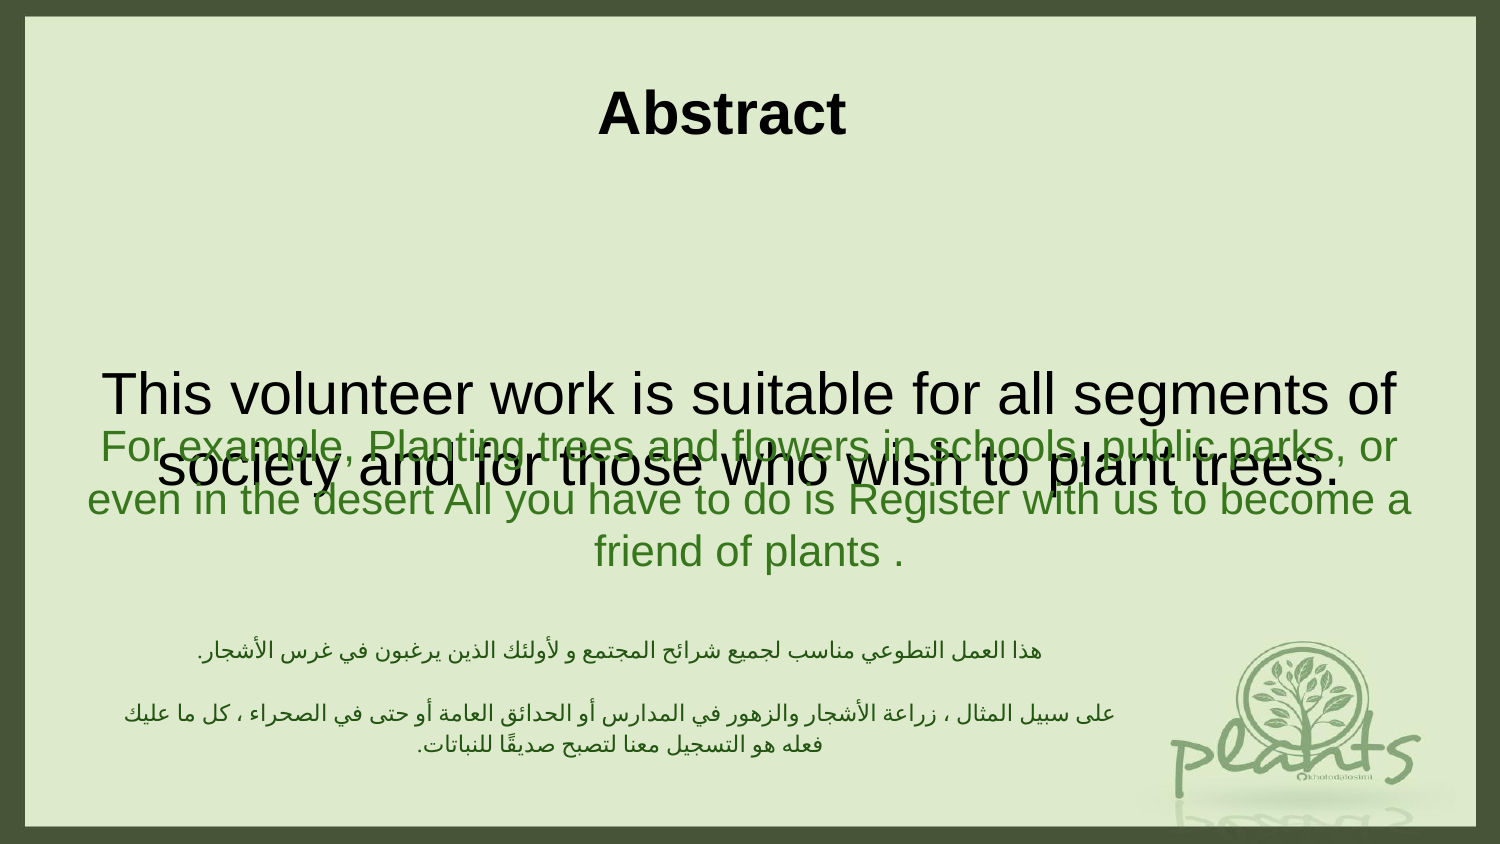

Abstract
# This volunteer work is suitable for all segments of society and for those who wish to plant trees.

For example, Planting trees and flowers in schools, public parks, or even in the desert All you have to do is Register with us to become a friend of plants .
هذا العمل التطوعي مناسب لجميع شرائح المجتمع و لأولئك الذين يرغبون في غرس الأشجار.

على سبيل المثال ، زراعة الأشجار والزهور في المدارس أو الحدائق العامة أو حتى في الصحراء ، كل ما عليك فعله هو التسجيل معنا لتصبح صديقًا للنباتات.